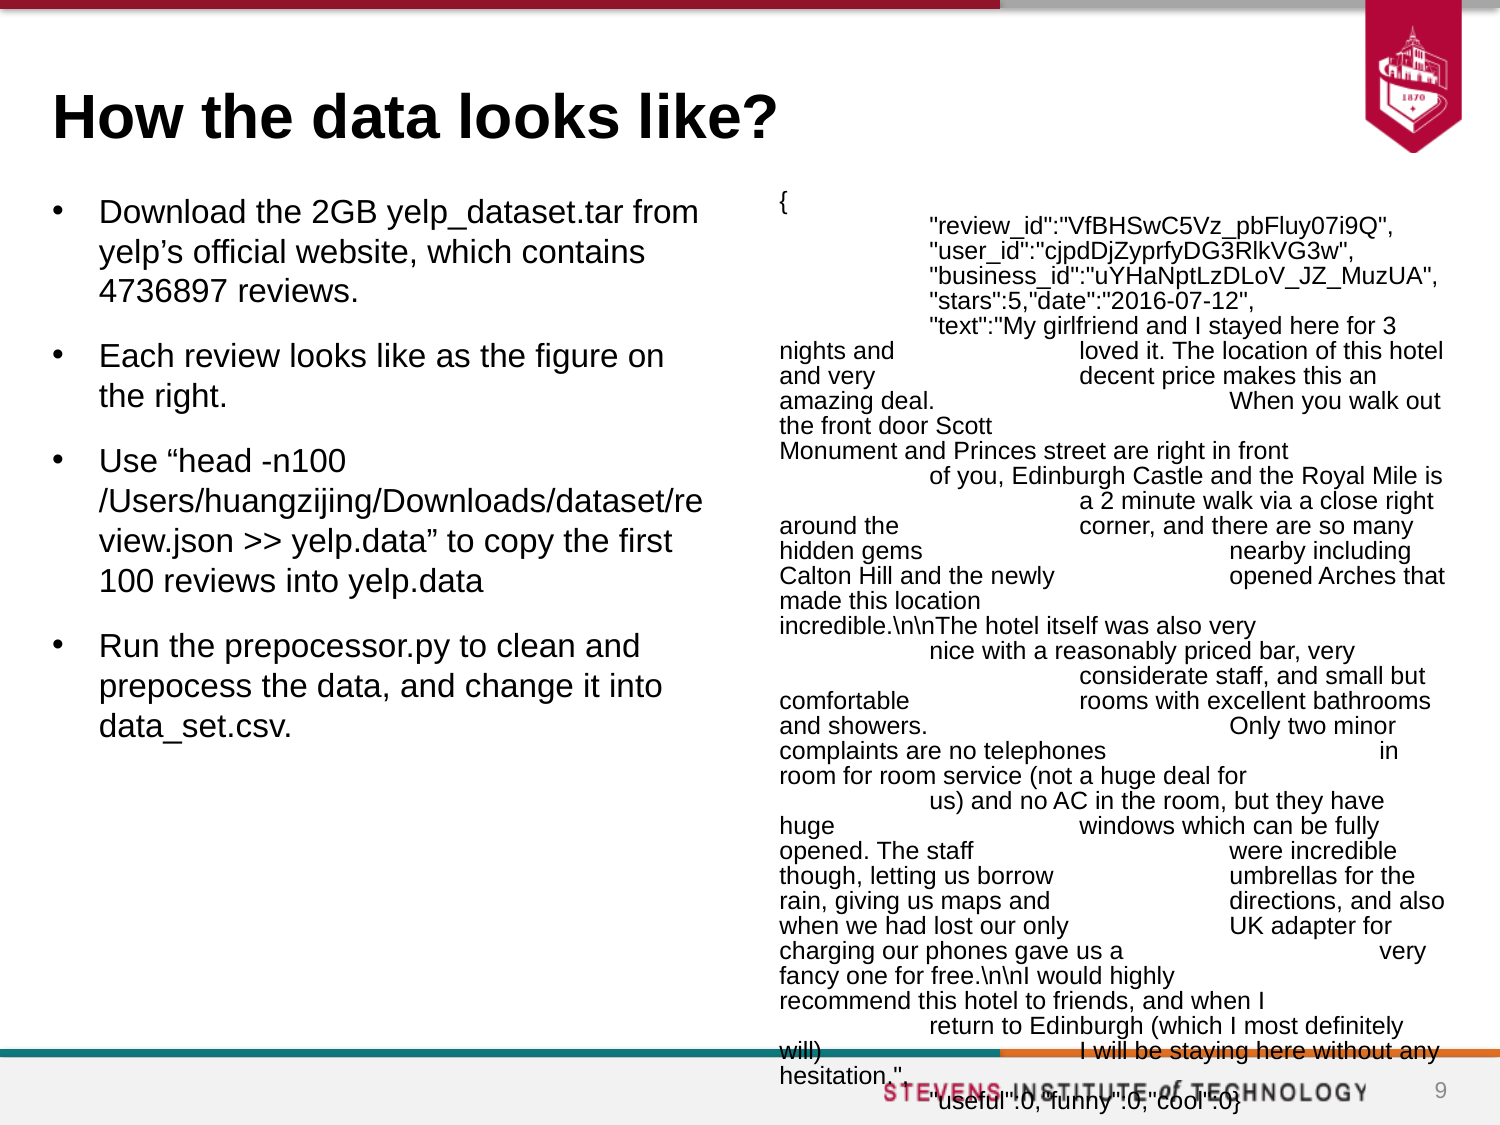

# How the data looks like?
Download the 2GB yelp_dataset.tar from yelp’s official website, which contains 4736897 reviews.
Each review looks like as the figure on the right.
Use “head -n100 /Users/huangzijing/Downloads/dataset/review.json >> yelp.data” to copy the first 100 reviews into yelp.data
Run the prepocessor.py to clean and prepocess the data, and change it into data_set.csv.
{
	"review_id":"VfBHSwC5Vz_pbFluy07i9Q",
	"user_id":"cjpdDjZyprfyDG3RlkVG3w",
	"business_id":"uYHaNptLzDLoV_JZ_MuzUA",
	"stars":5,"date":"2016-07-12",
	"text":"My girlfriend and I stayed here for 3 nights and 		loved it. The location of this hotel and very 		decent price makes this an amazing deal. 		When you walk out the front door Scott 			Monument and Princes street are right in front 		of you, Edinburgh Castle and the Royal Mile is 		a 2 minute walk via a close right around the 		corner, and there are so many hidden gems 		nearby including Calton Hill and the newly 		opened Arches that made this location 			incredible.\n\nThe hotel itself was also very 		nice with a reasonably priced bar, very 			considerate staff, and small but comfortable 		rooms with excellent bathrooms and showers. 		Only two minor complaints are no telephones 		in room for room service (not a huge deal for 		us) and no AC in the room, but they have huge 		windows which can be fully opened. The staff 		were incredible though, letting us borrow 		umbrellas for the rain, giving us maps and 		directions, and also when we had lost our only 		UK adapter for charging our phones gave us a 		very fancy one for free.\n\nI would highly 		recommend this hotel to friends, and when I 		return to Edinburgh (which I most definitely will) 		I will be staying here without any hesitation.",
	"useful":0,"funny":0,"cool":0}
9